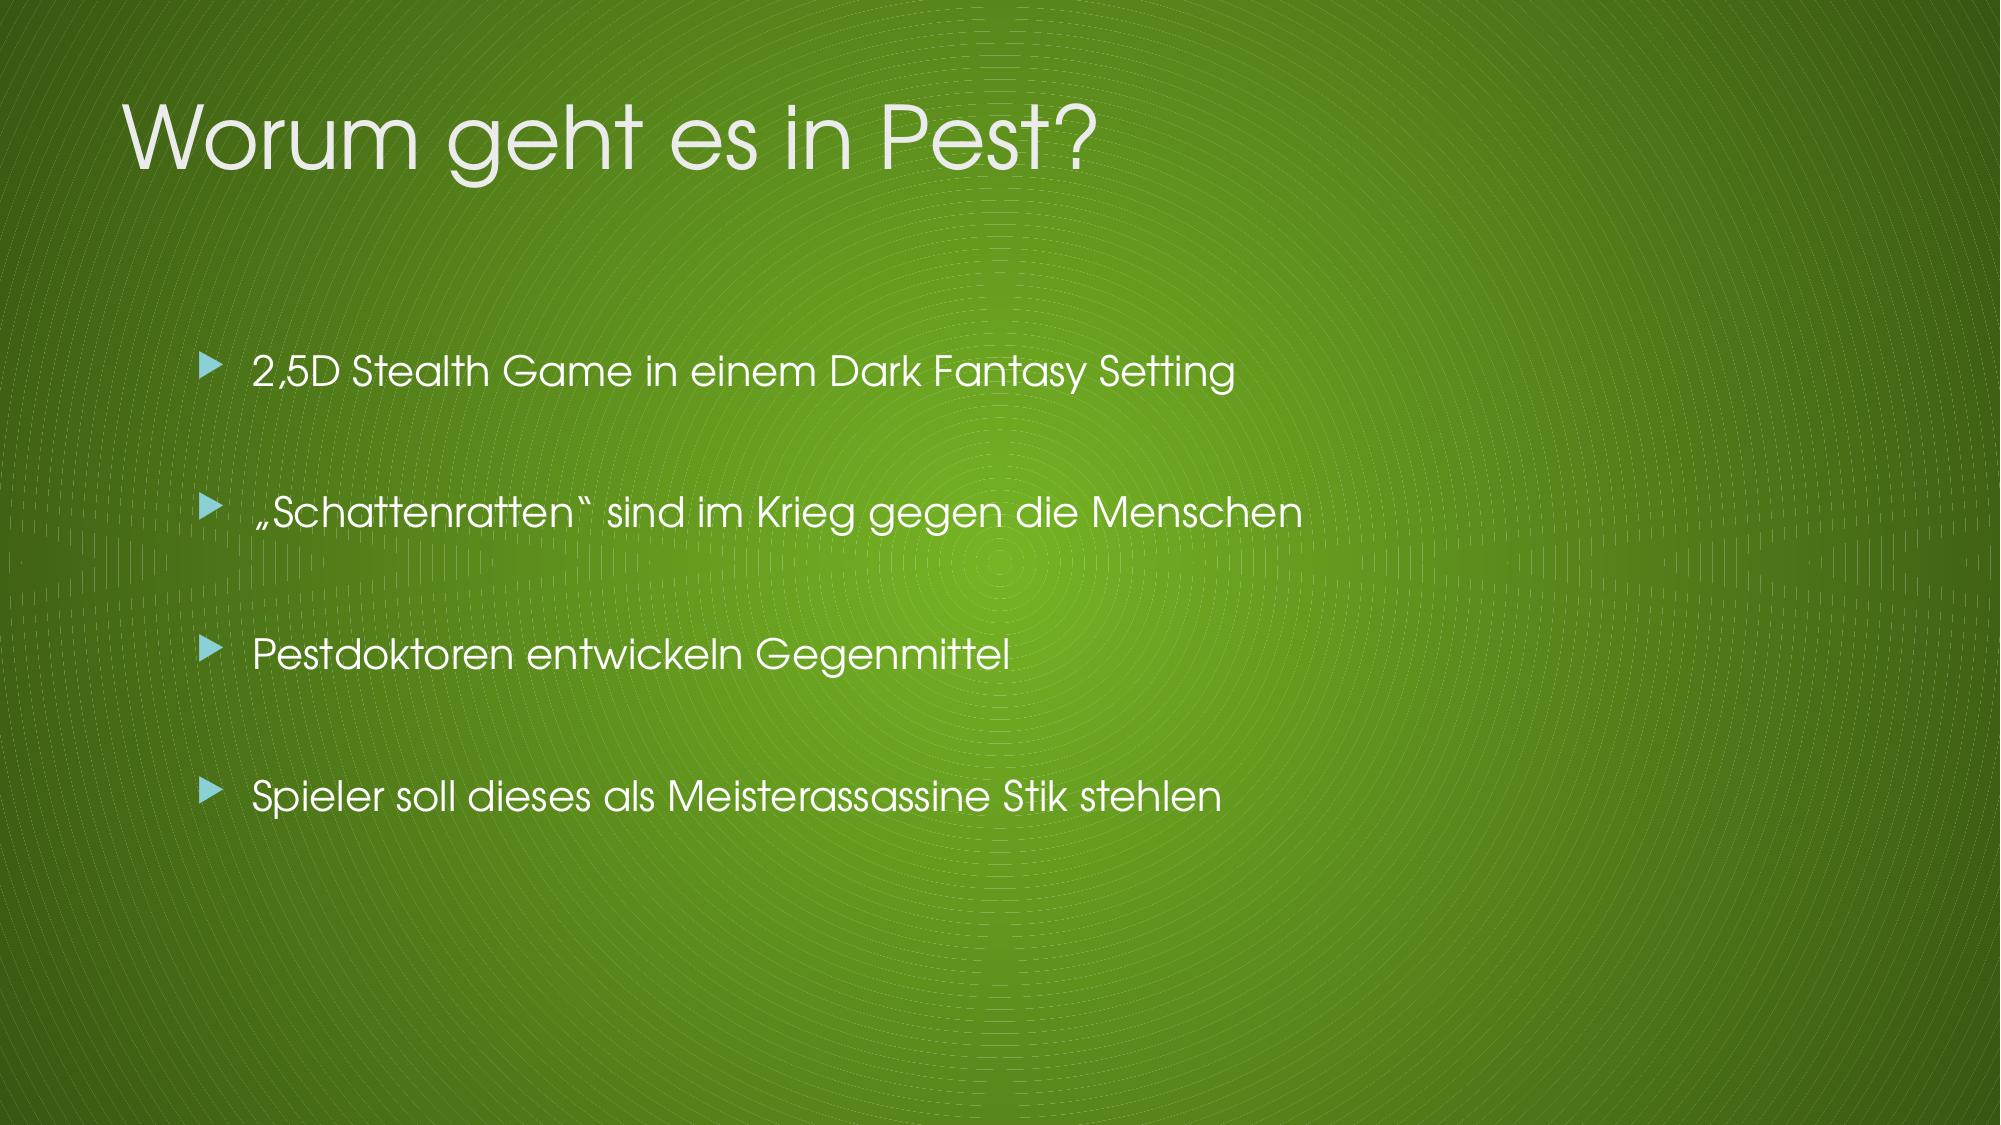

# Worum geht es in Pest?
2,5D Stealth Game in einem Dark Fantasy Setting

„Schattenratten“ sind im Krieg gegen die Menschen

Pestdoktoren entwickeln Gegenmittel

Spieler soll dieses als Meisterassassine Stik stehlen